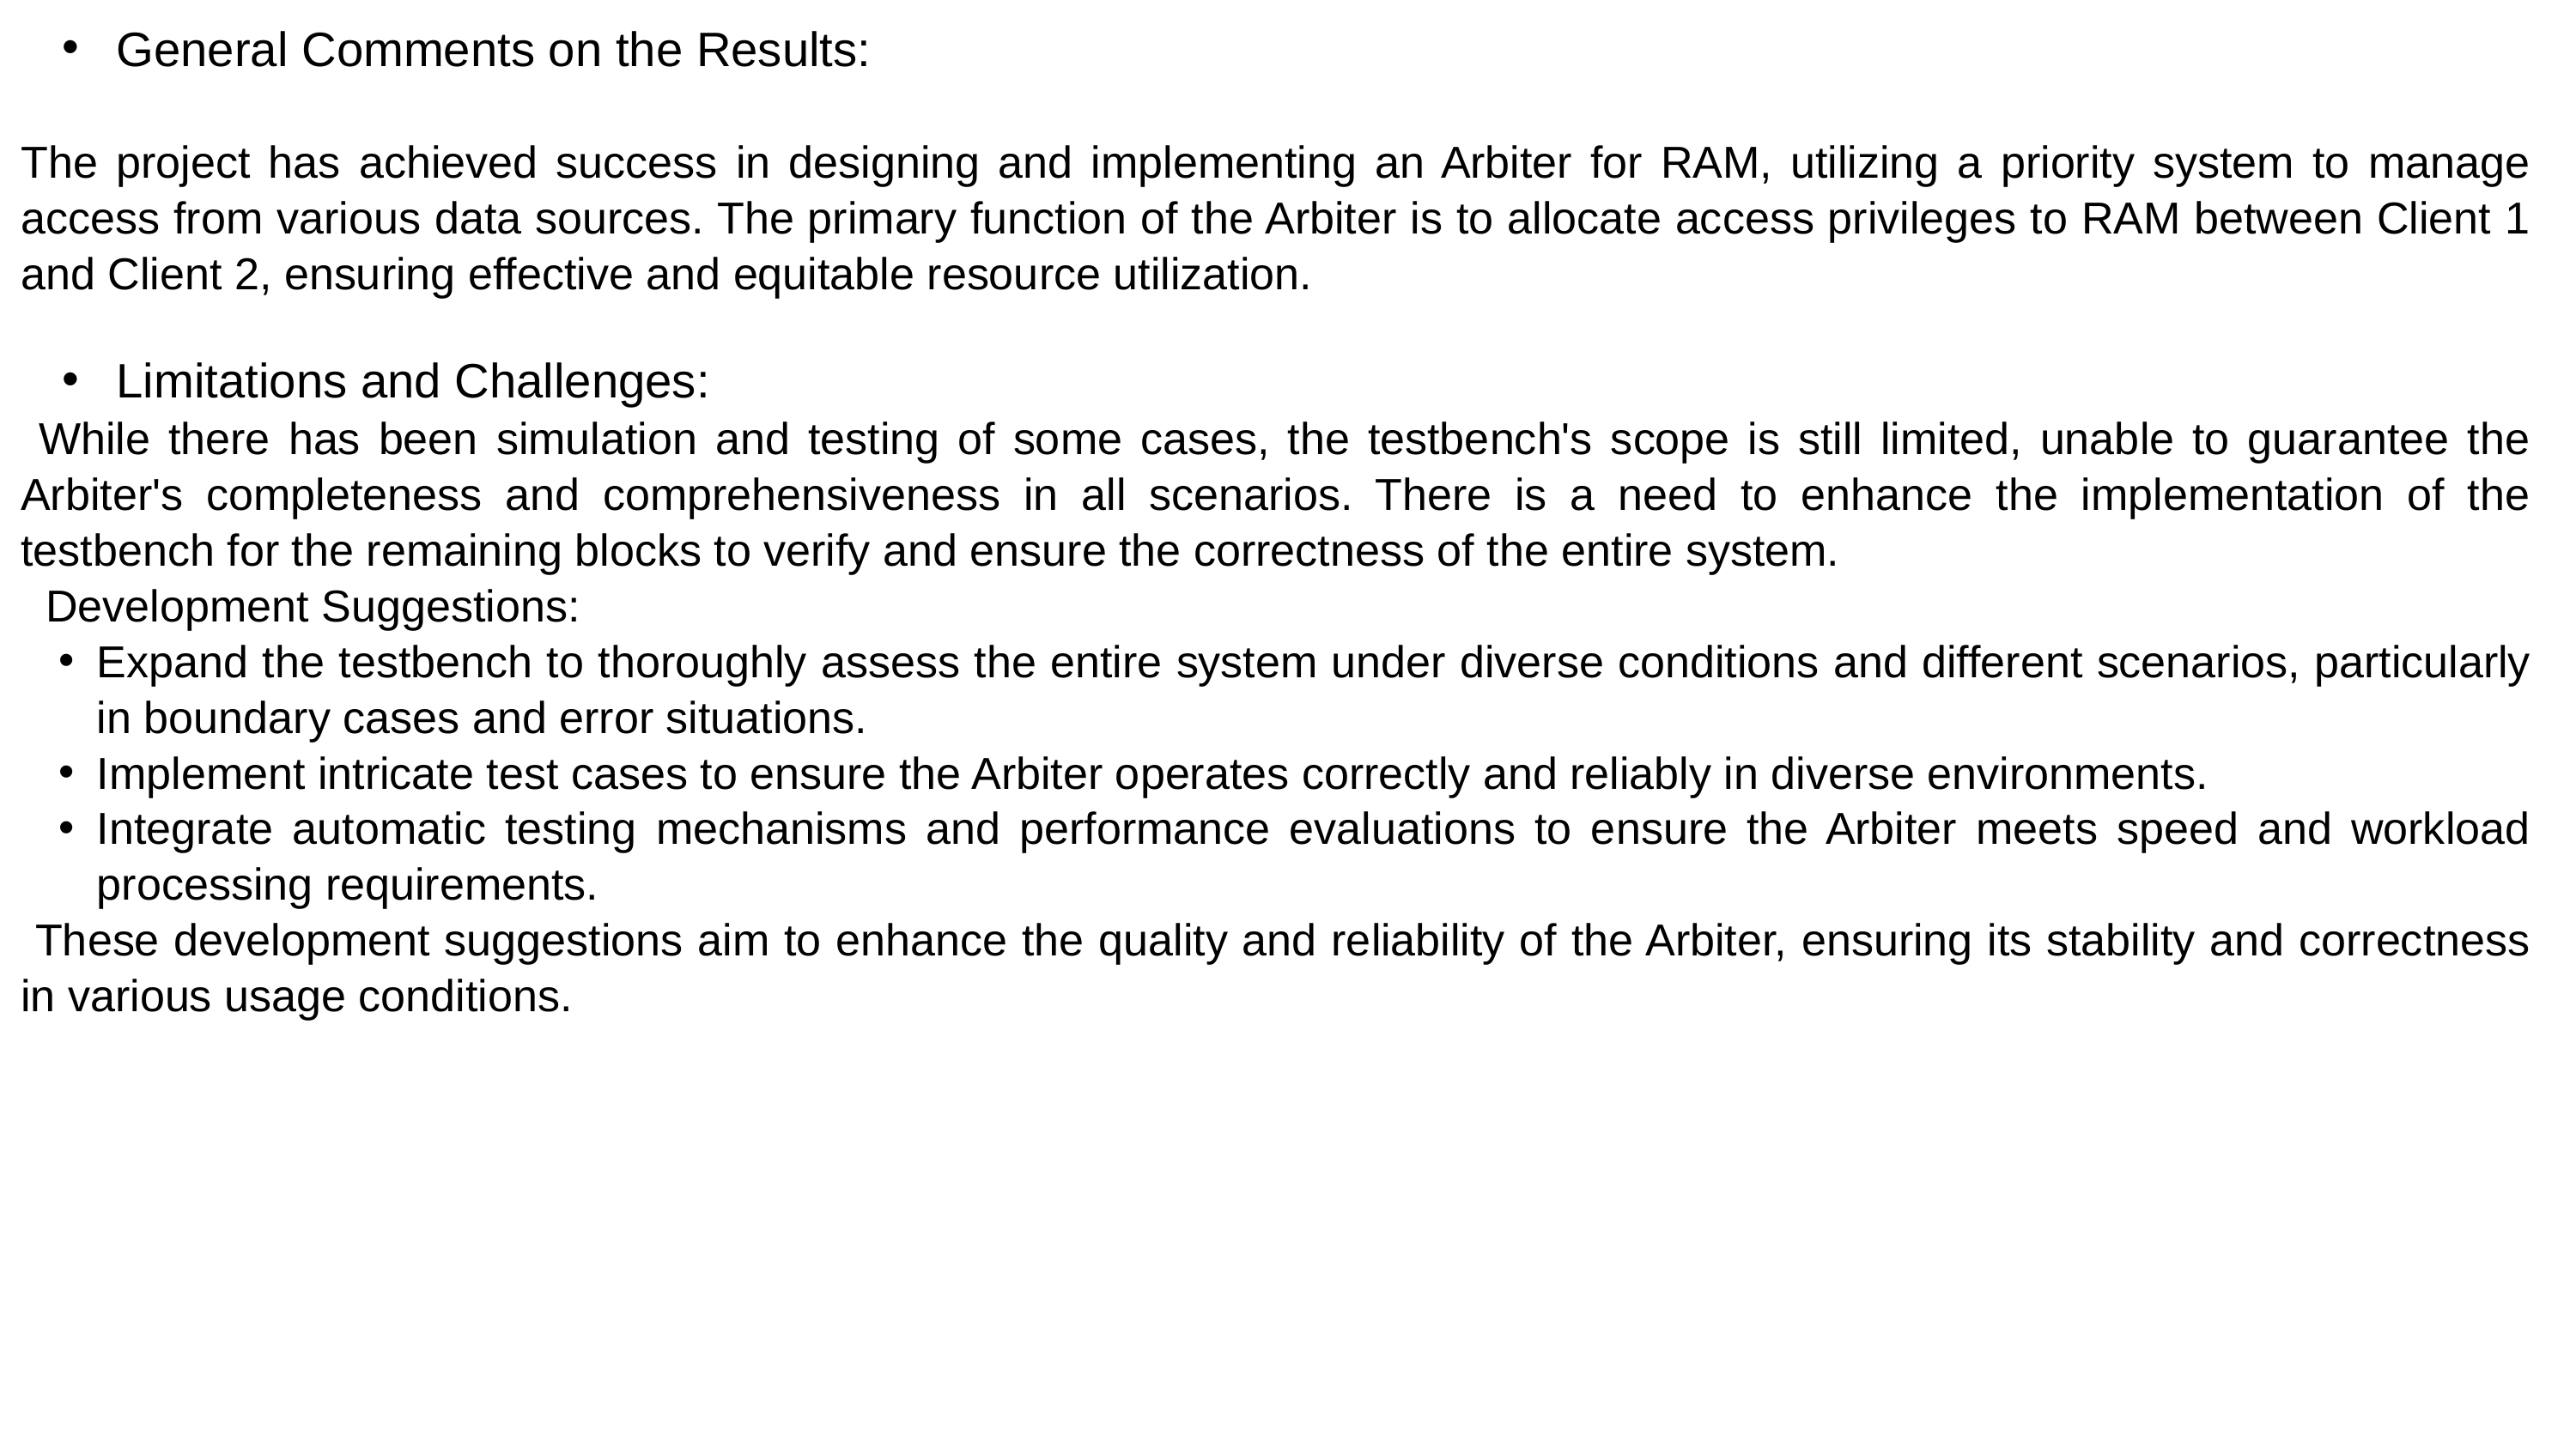

General Comments on the Results:

The project has achieved success in designing and implementing an Arbiter for RAM, utilizing a priority system to manage access from various data sources. The primary function of the Arbiter is to allocate access privileges to RAM between Client 1 and Client 2, ensuring effective and equitable resource utilization.

 Limitations and Challenges:
 While there has been simulation and testing of some cases, the testbench's scope is still limited, unable to guarantee the Arbiter's completeness and comprehensiveness in all scenarios. There is a need to enhance the implementation of the testbench for the remaining blocks to verify and ensure the correctness of the entire system.
  Development Suggestions:
Expand the testbench to thoroughly assess the entire system under diverse conditions and different scenarios, particularly in boundary cases and error situations.
Implement intricate test cases to ensure the Arbiter operates correctly and reliably in diverse environments.
Integrate automatic testing mechanisms and performance evaluations to ensure the Arbiter meets speed and workload processing requirements.
 These development suggestions aim to enhance the quality and reliability of the Arbiter, ensuring its stability and correctness in various usage conditions.